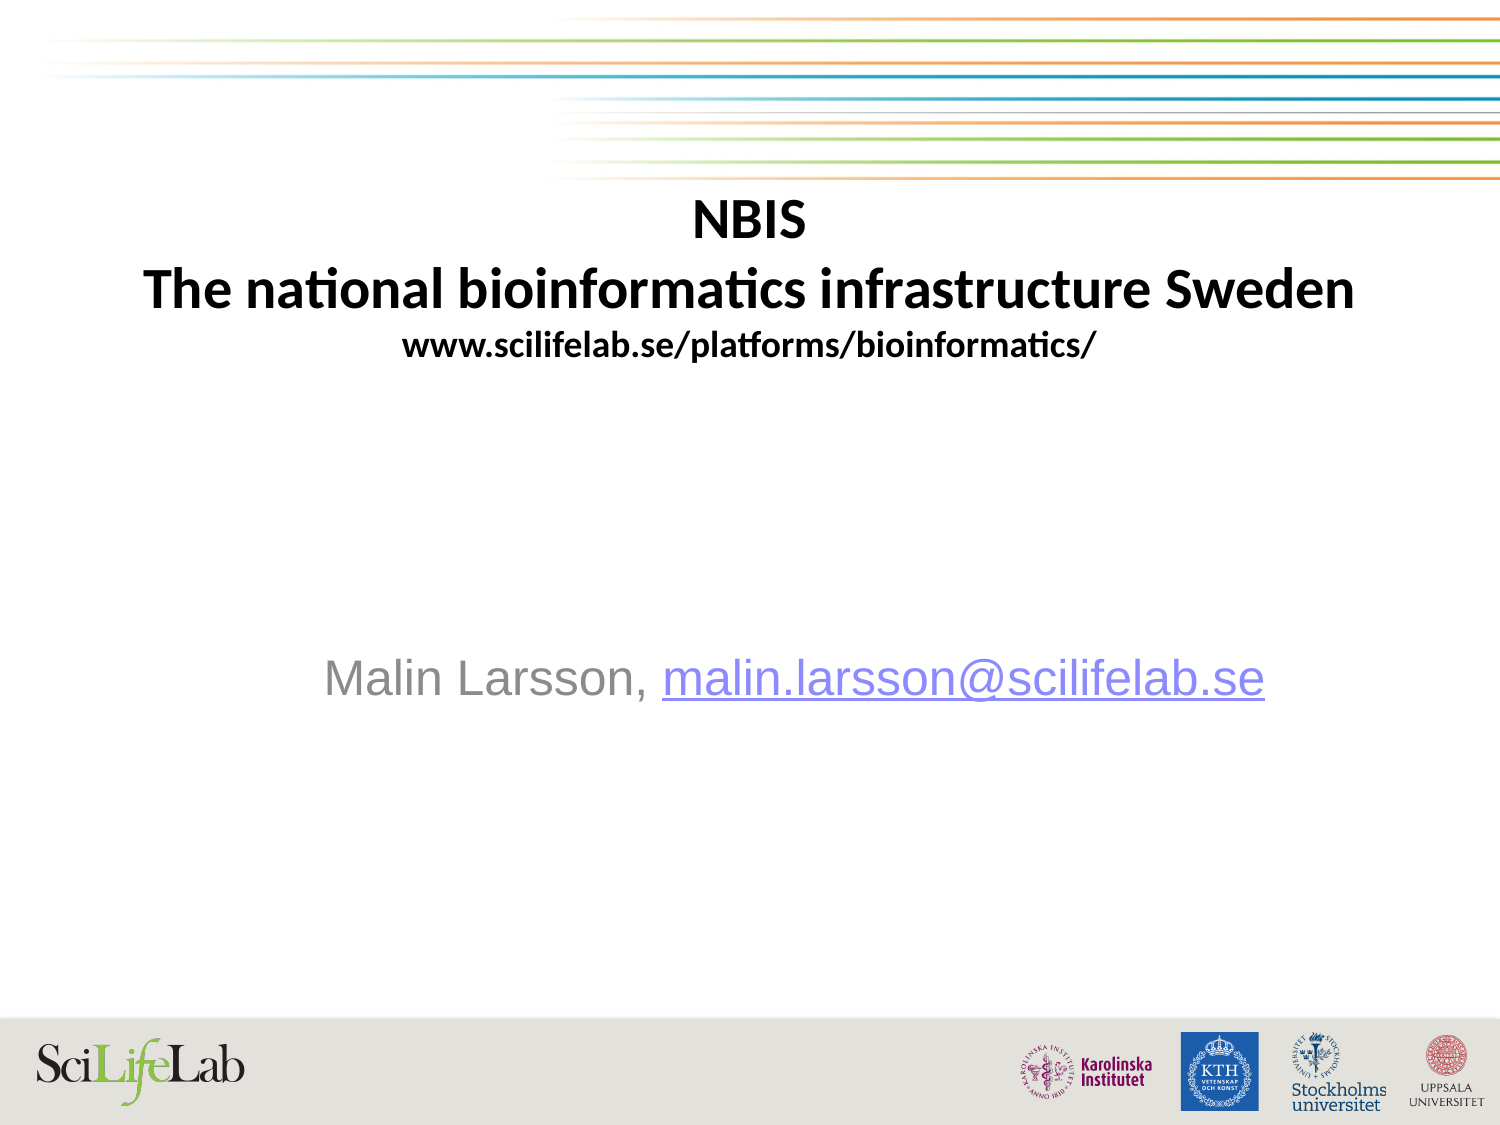

# NBIS The national bioinformatics infrastructure Sweden www.scilifelab.se/platforms/bioinformatics/
Malin Larsson, malin.larsson@scilifelab.se